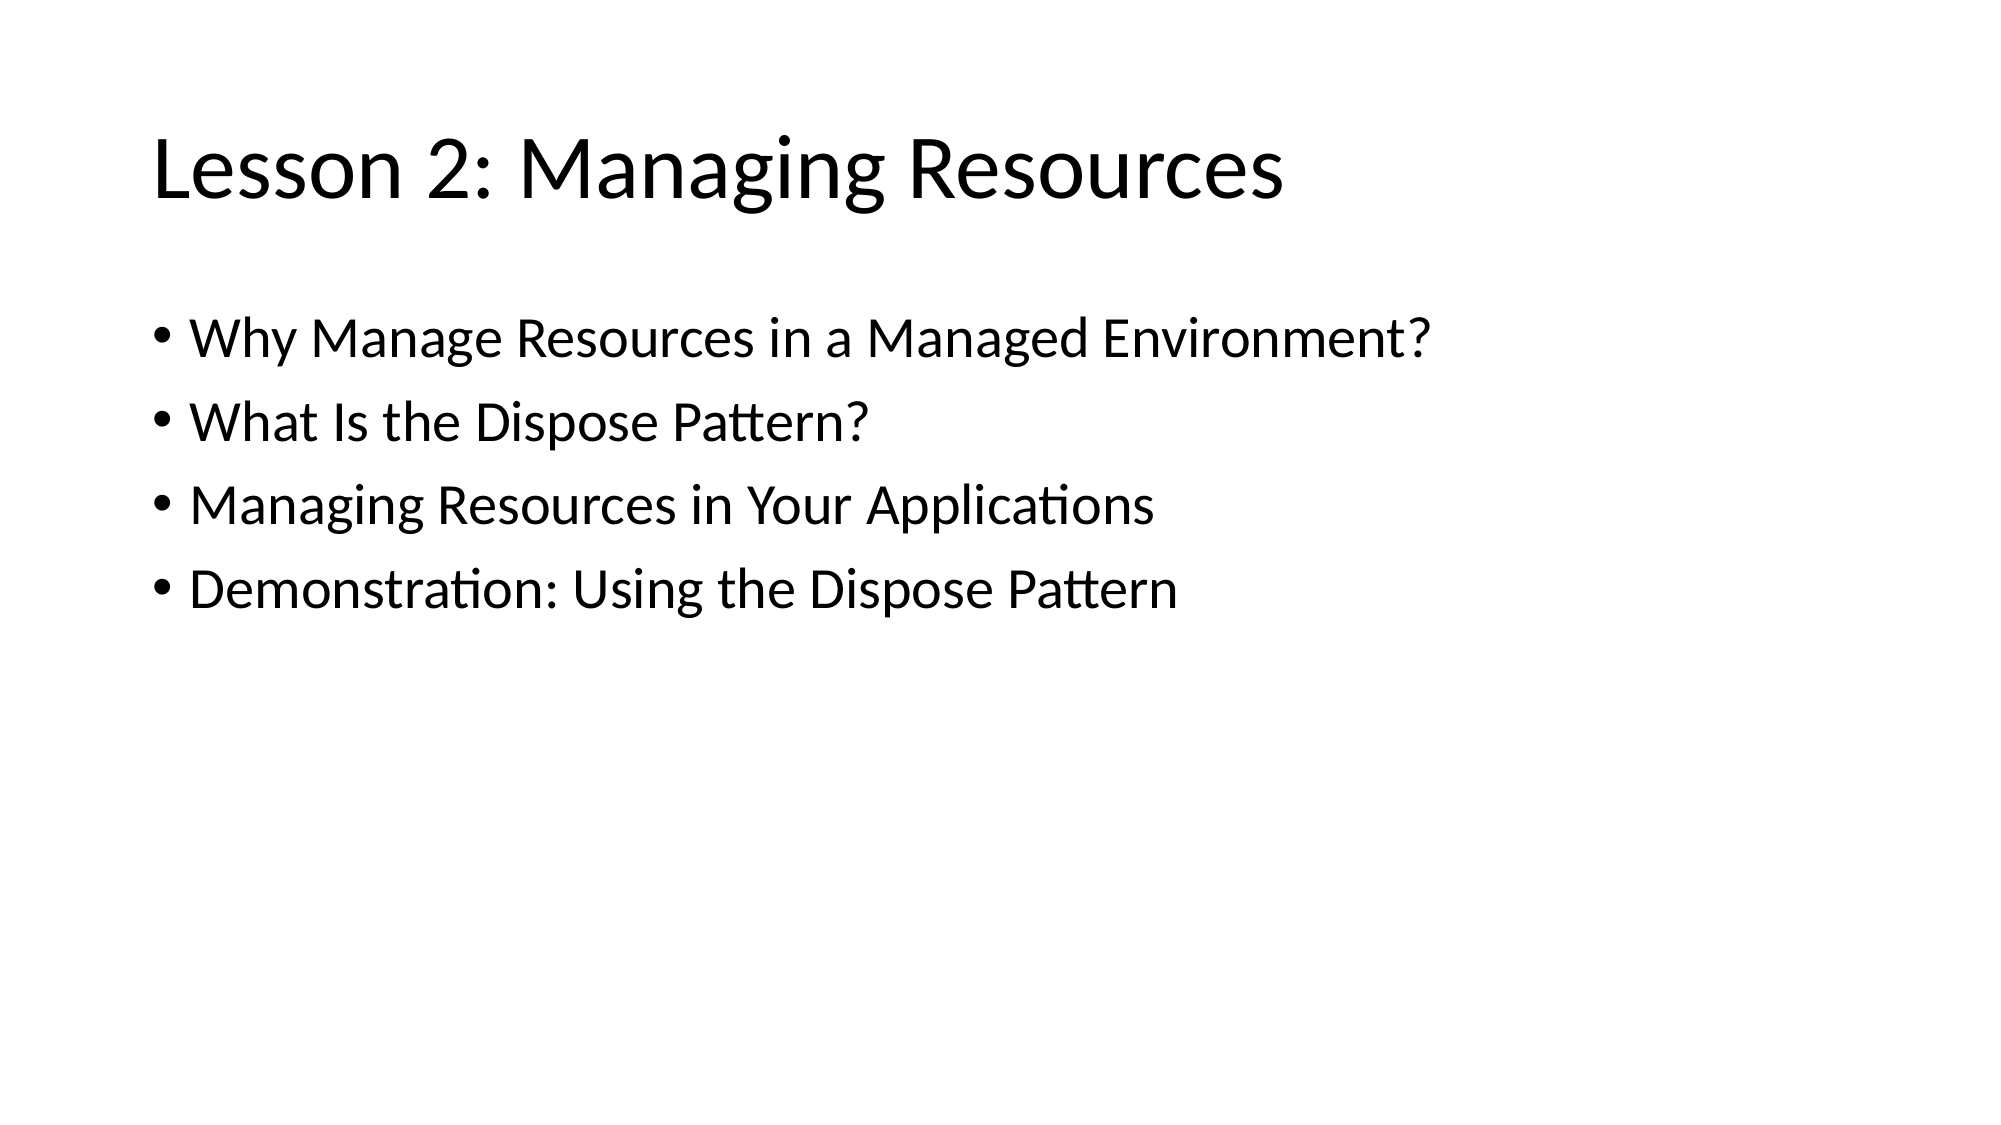

# Lesson 2: Managing Resources
Why Manage Resources in a Managed Environment?
What Is the Dispose Pattern?
Managing Resources in Your Applications
Demonstration: Using the Dispose Pattern